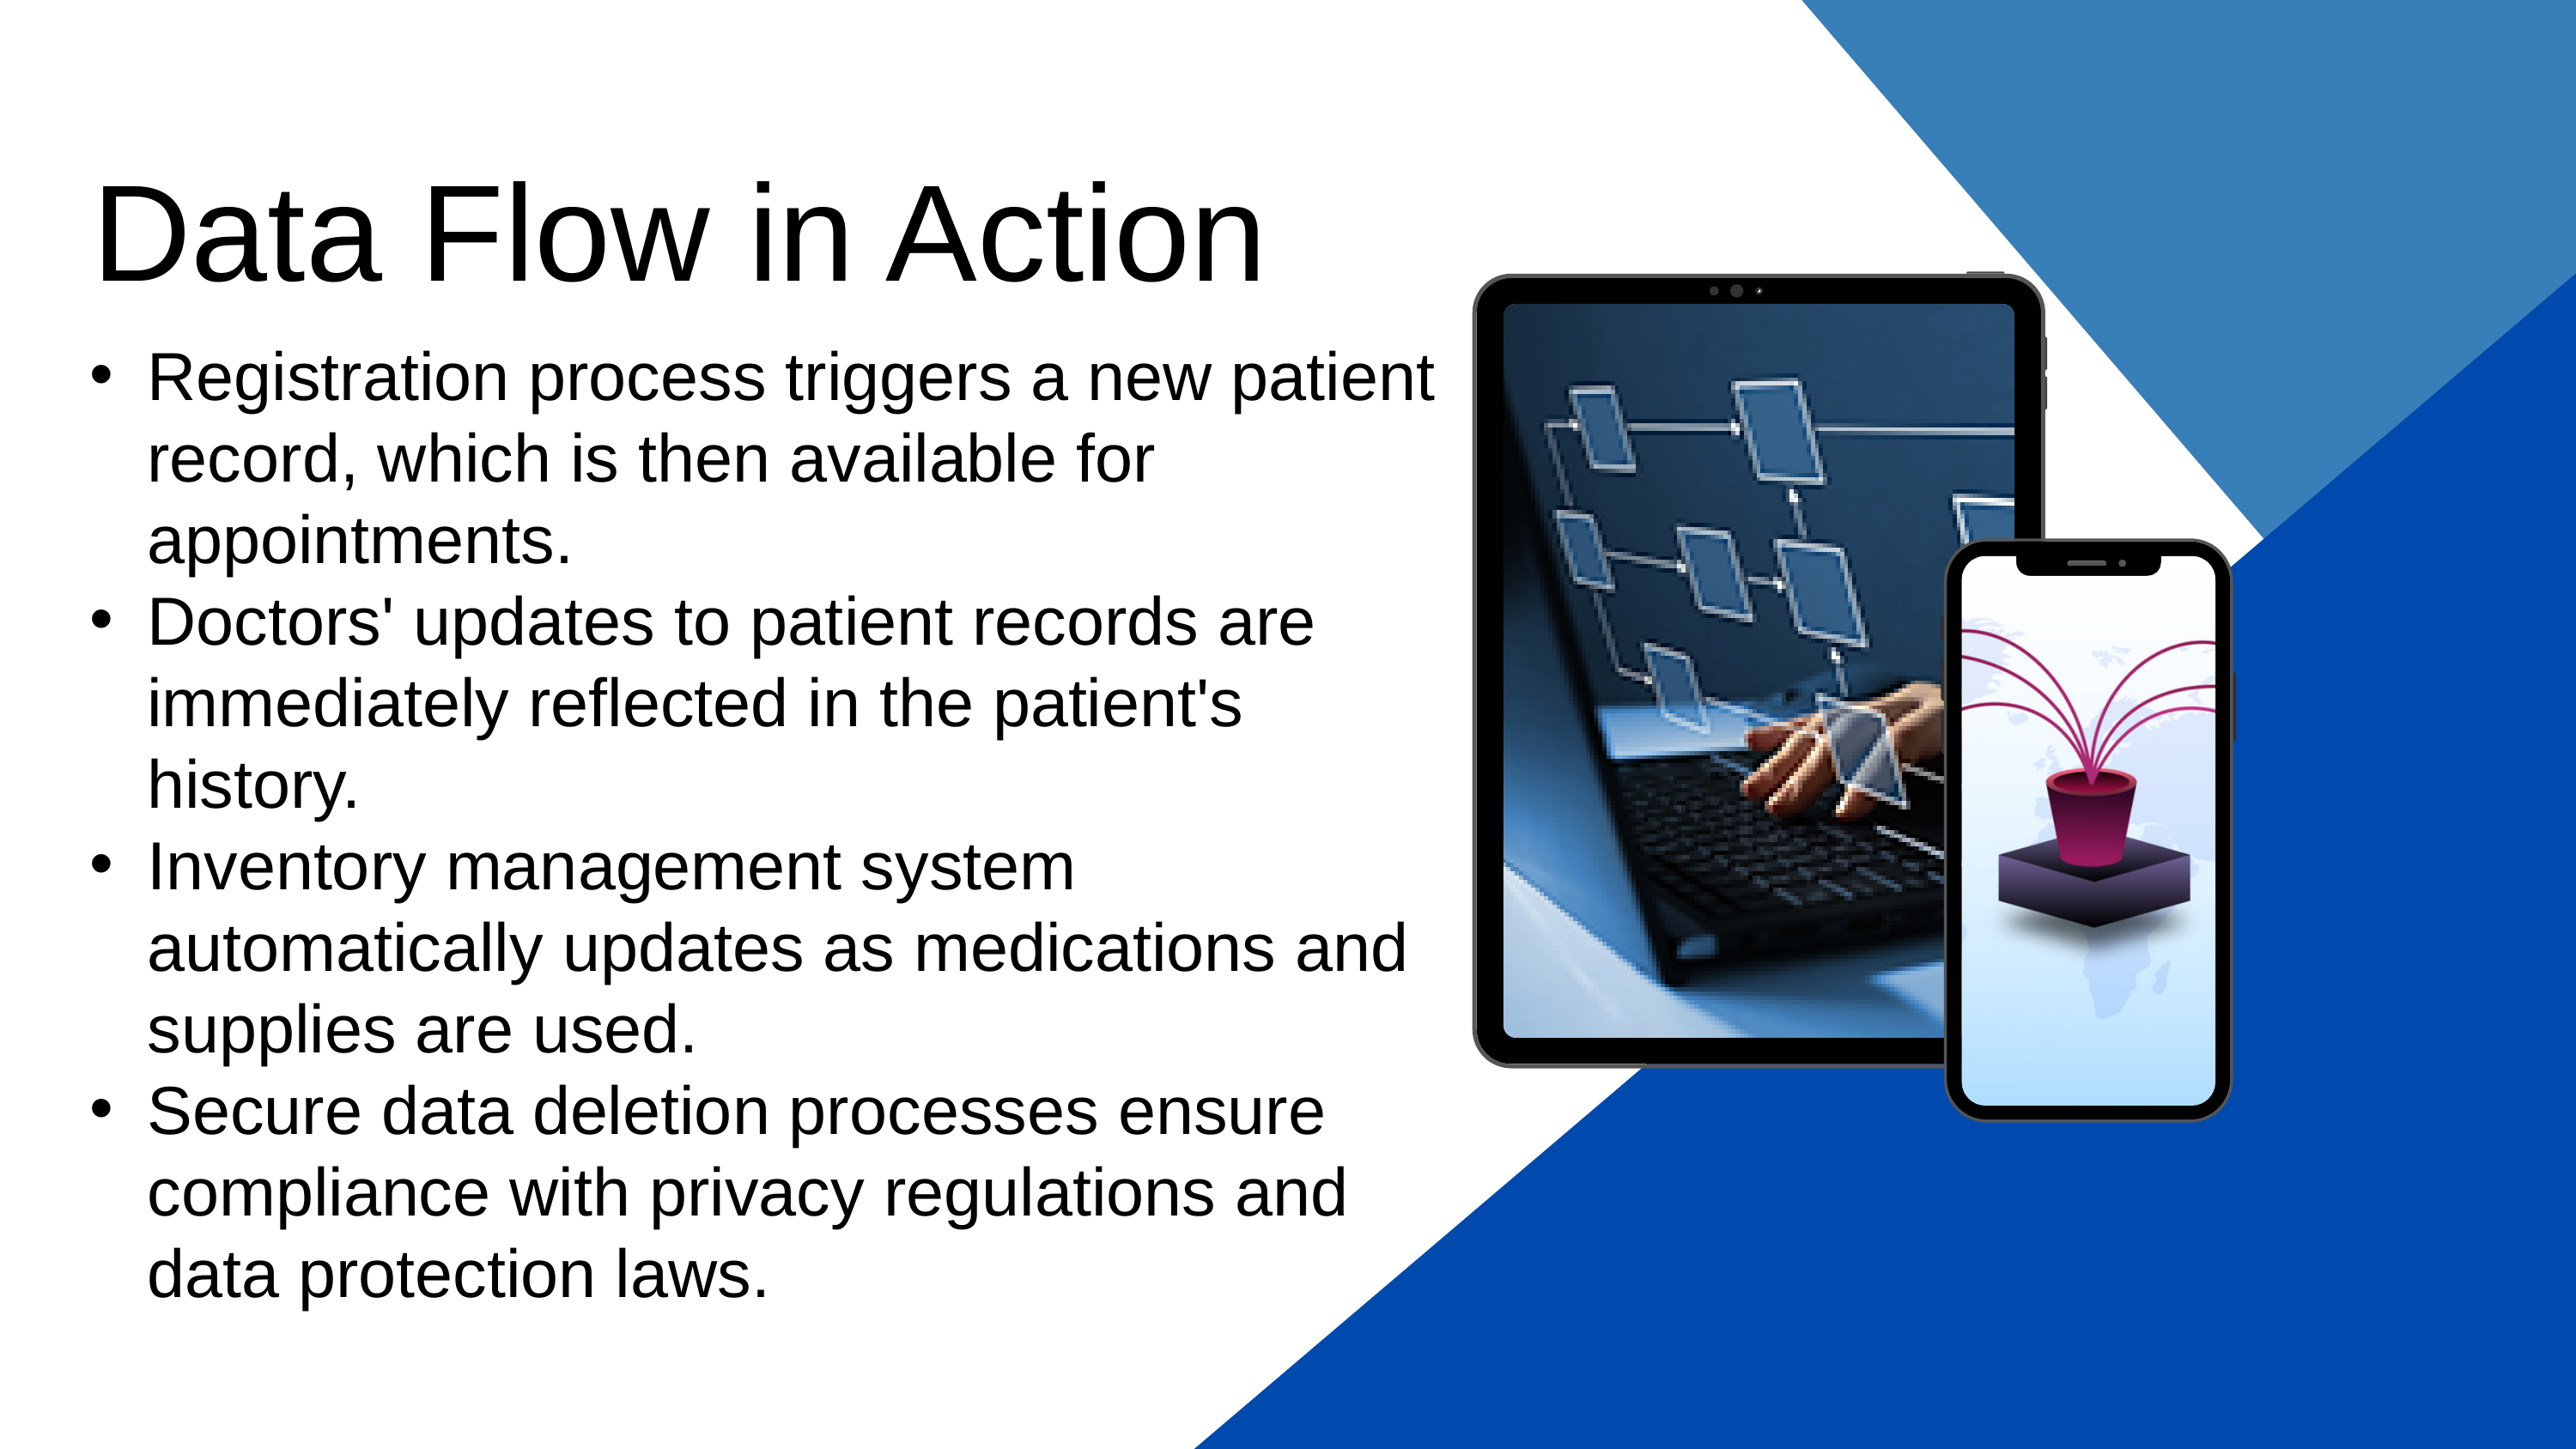

Data Flow in Action

Registration process triggers a new patient record, which is then available for appointments.
Doctors' updates to patient records are immediately reflected in the patient's history.
Inventory management system automatically updates as medications and supplies are used.
Secure data deletion processes ensure compliance with privacy regulations and data protection laws.